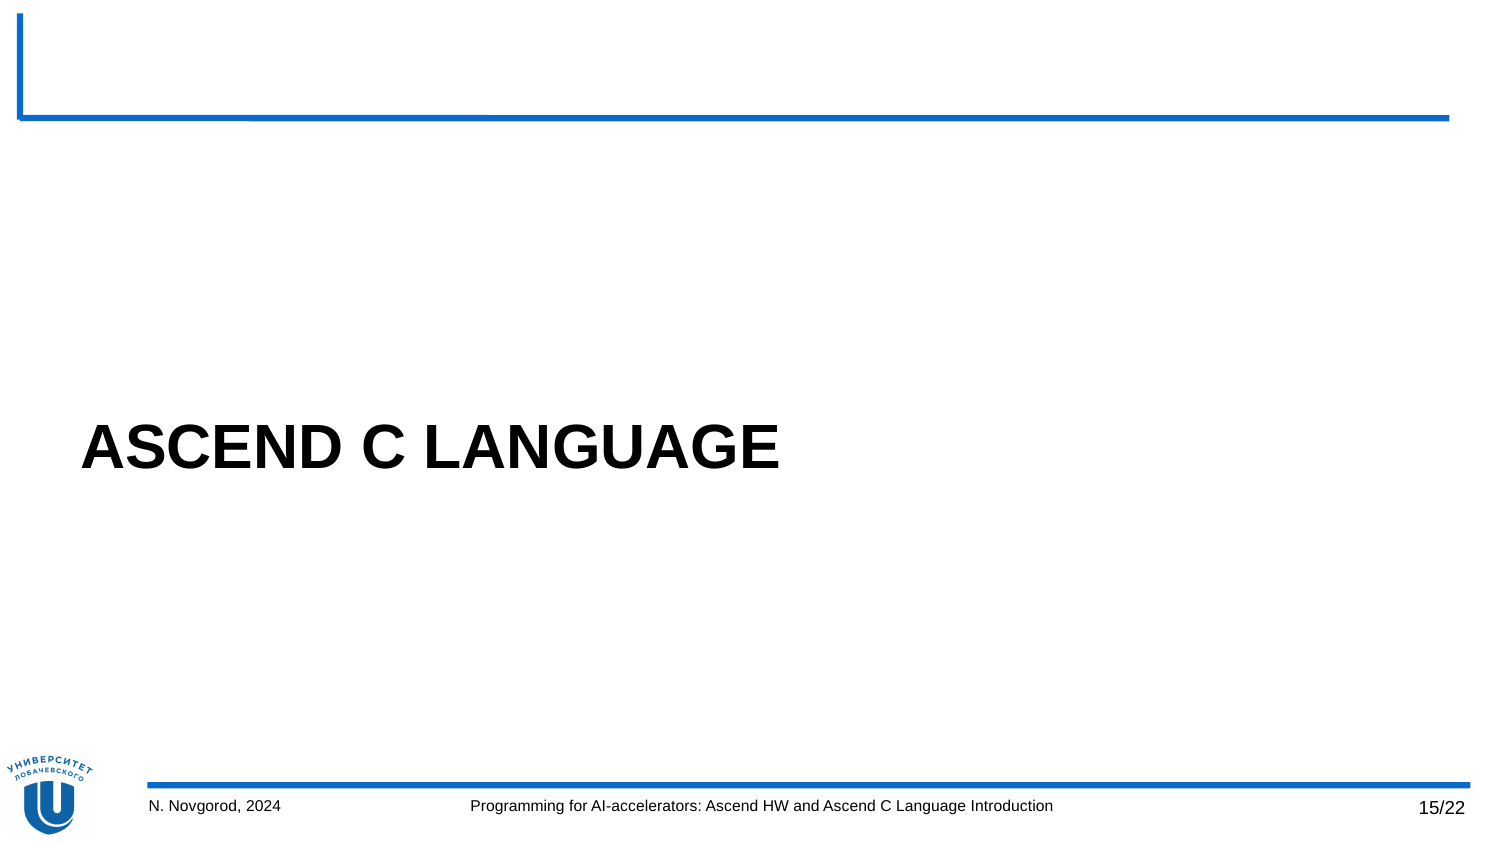

# Ascend C language
N. Novgorod, 2024
Programming for AI-accelerators: Ascend HW and Ascend C Language Introduction
15/22